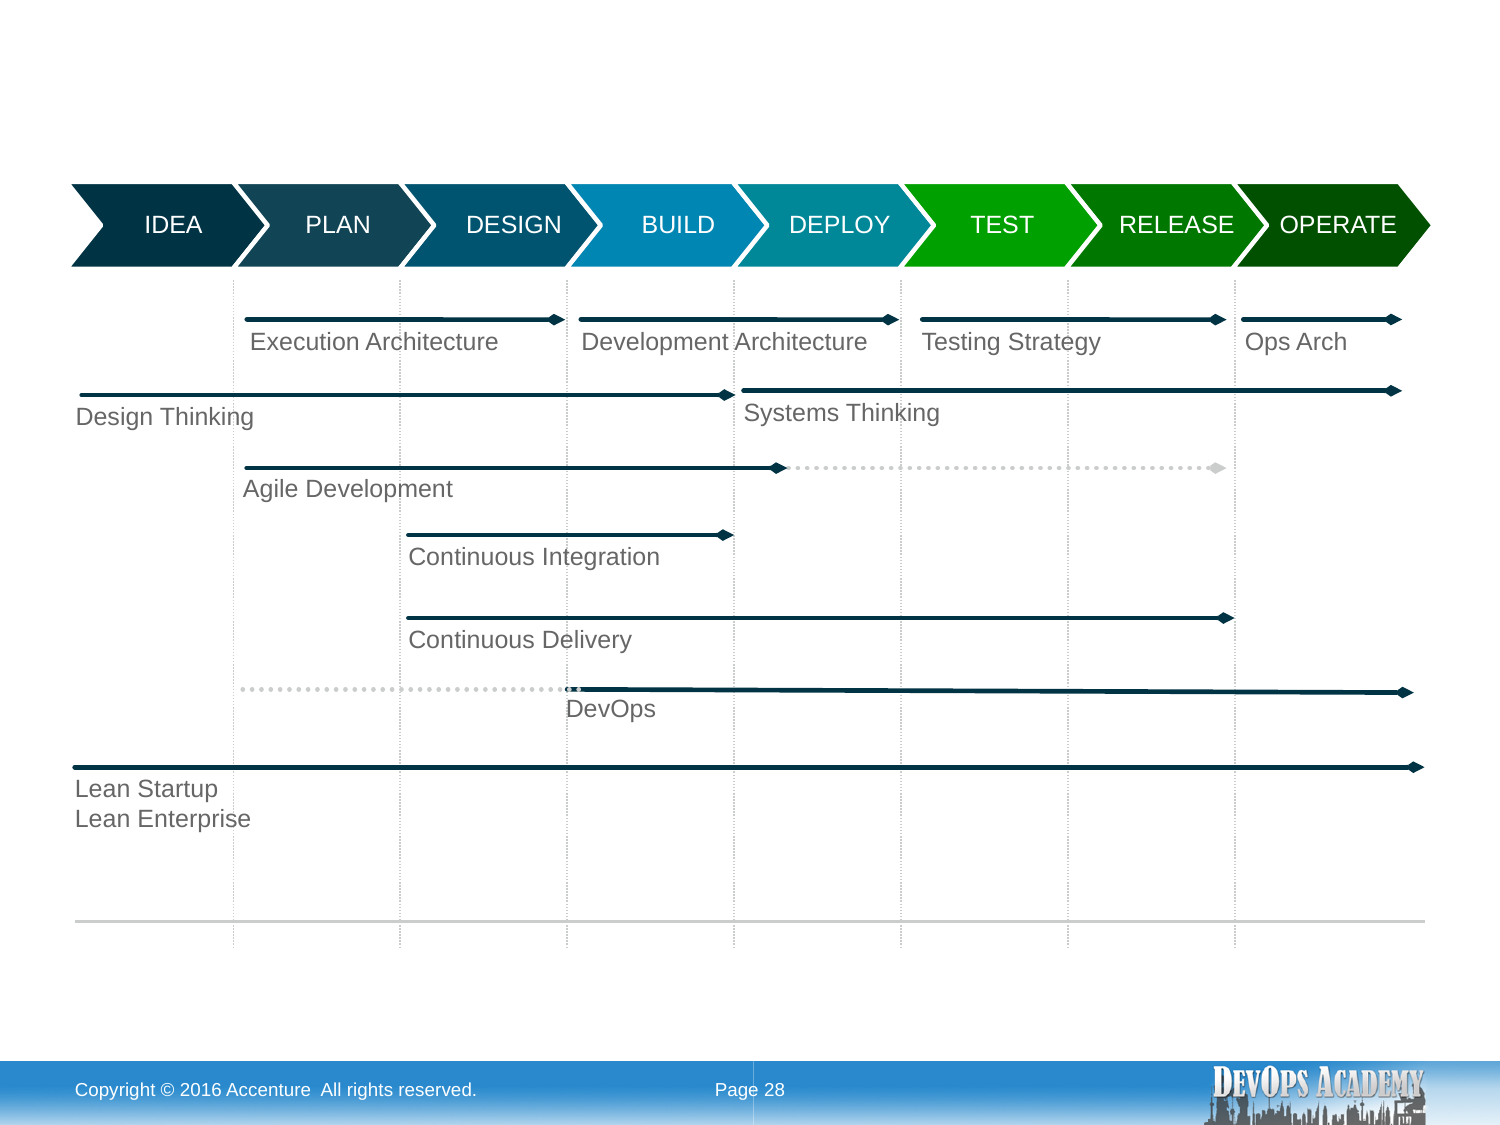

IDEA
PLAN
DESIGN
BUILD
DEPLOY
TEST
RELEASE
OPERATE
Execution Architecture
Development Architecture
Testing Strategy
Ops Arch
Systems Thinking
Design Thinking
Agile Development
Continuous Integration
Continuous Delivery
DevOps
Lean Startup
Lean Enterprise
Copyright © 2016 Accenture  All rights reserved.
Page 28